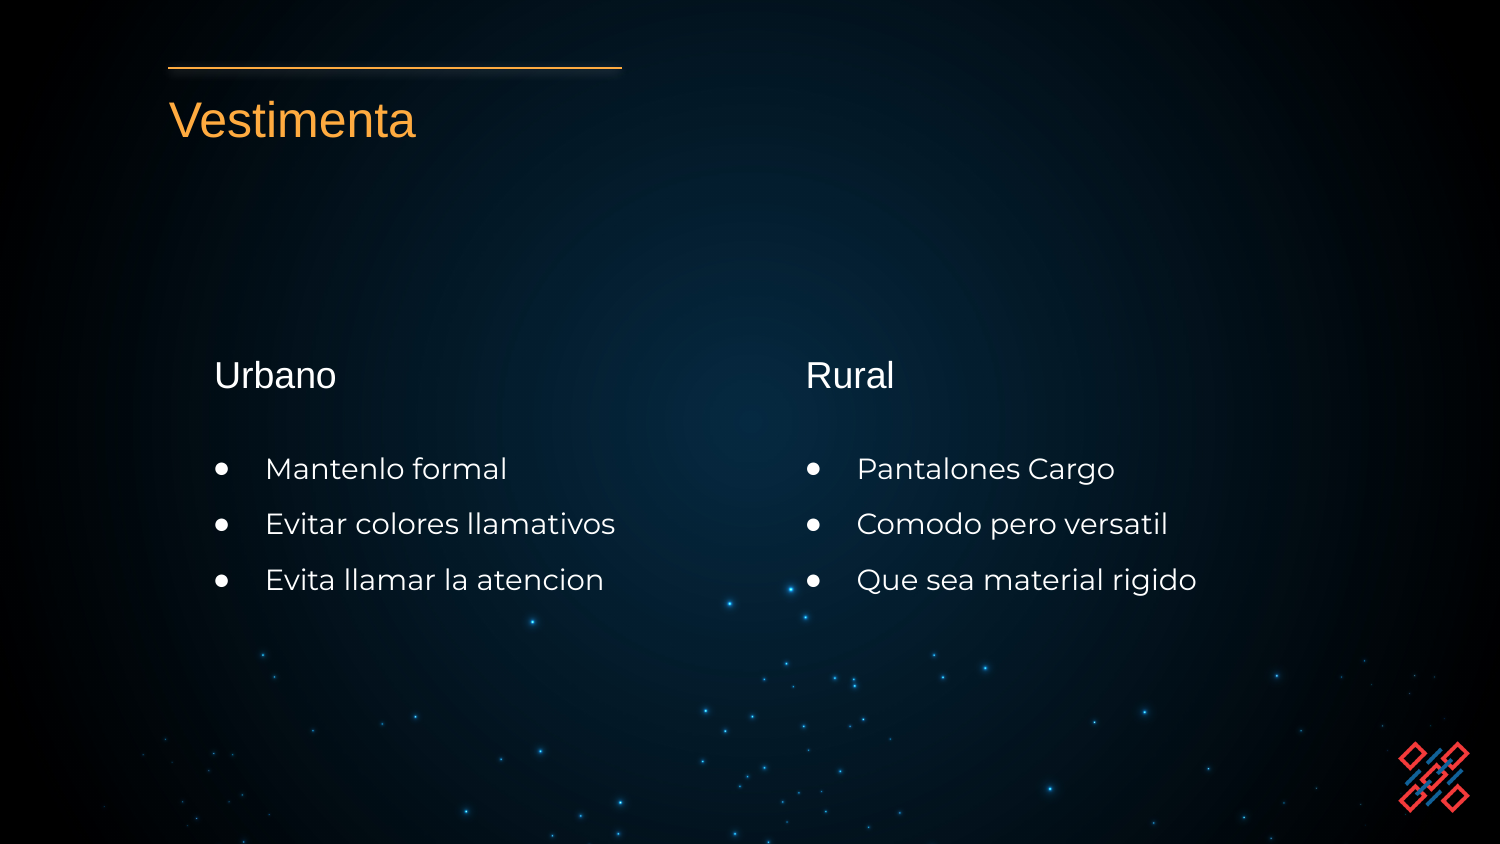

# Vestimenta
Urbano
Rural
Mantenlo formal
Evitar colores llamativos
Evita llamar la atencion
Pantalones Cargo
Comodo pero versatil
Que sea material rigido